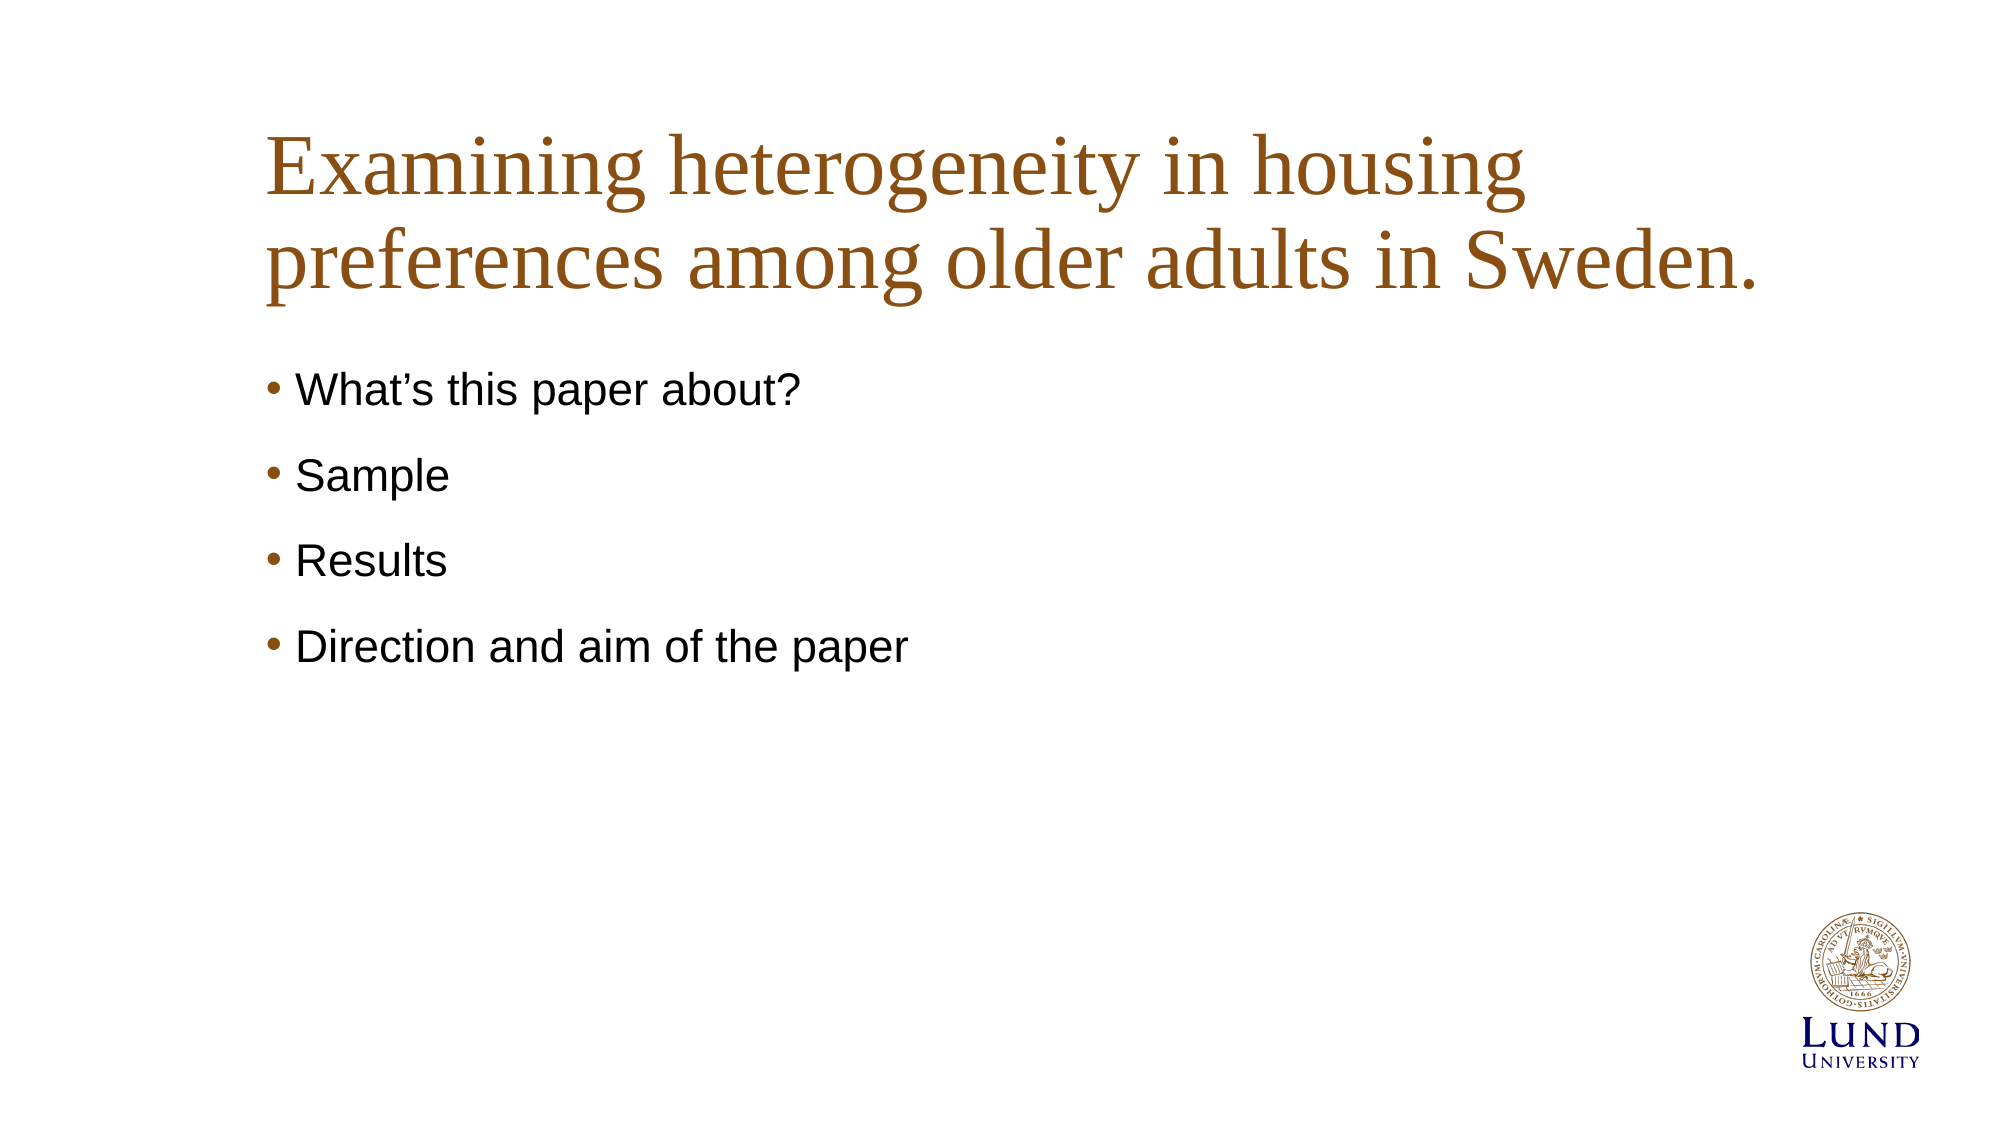

# Examining heterogeneity in housing preferences among older adults in Sweden.
What’s this paper about?
Sample
Results
Direction and aim of the paper